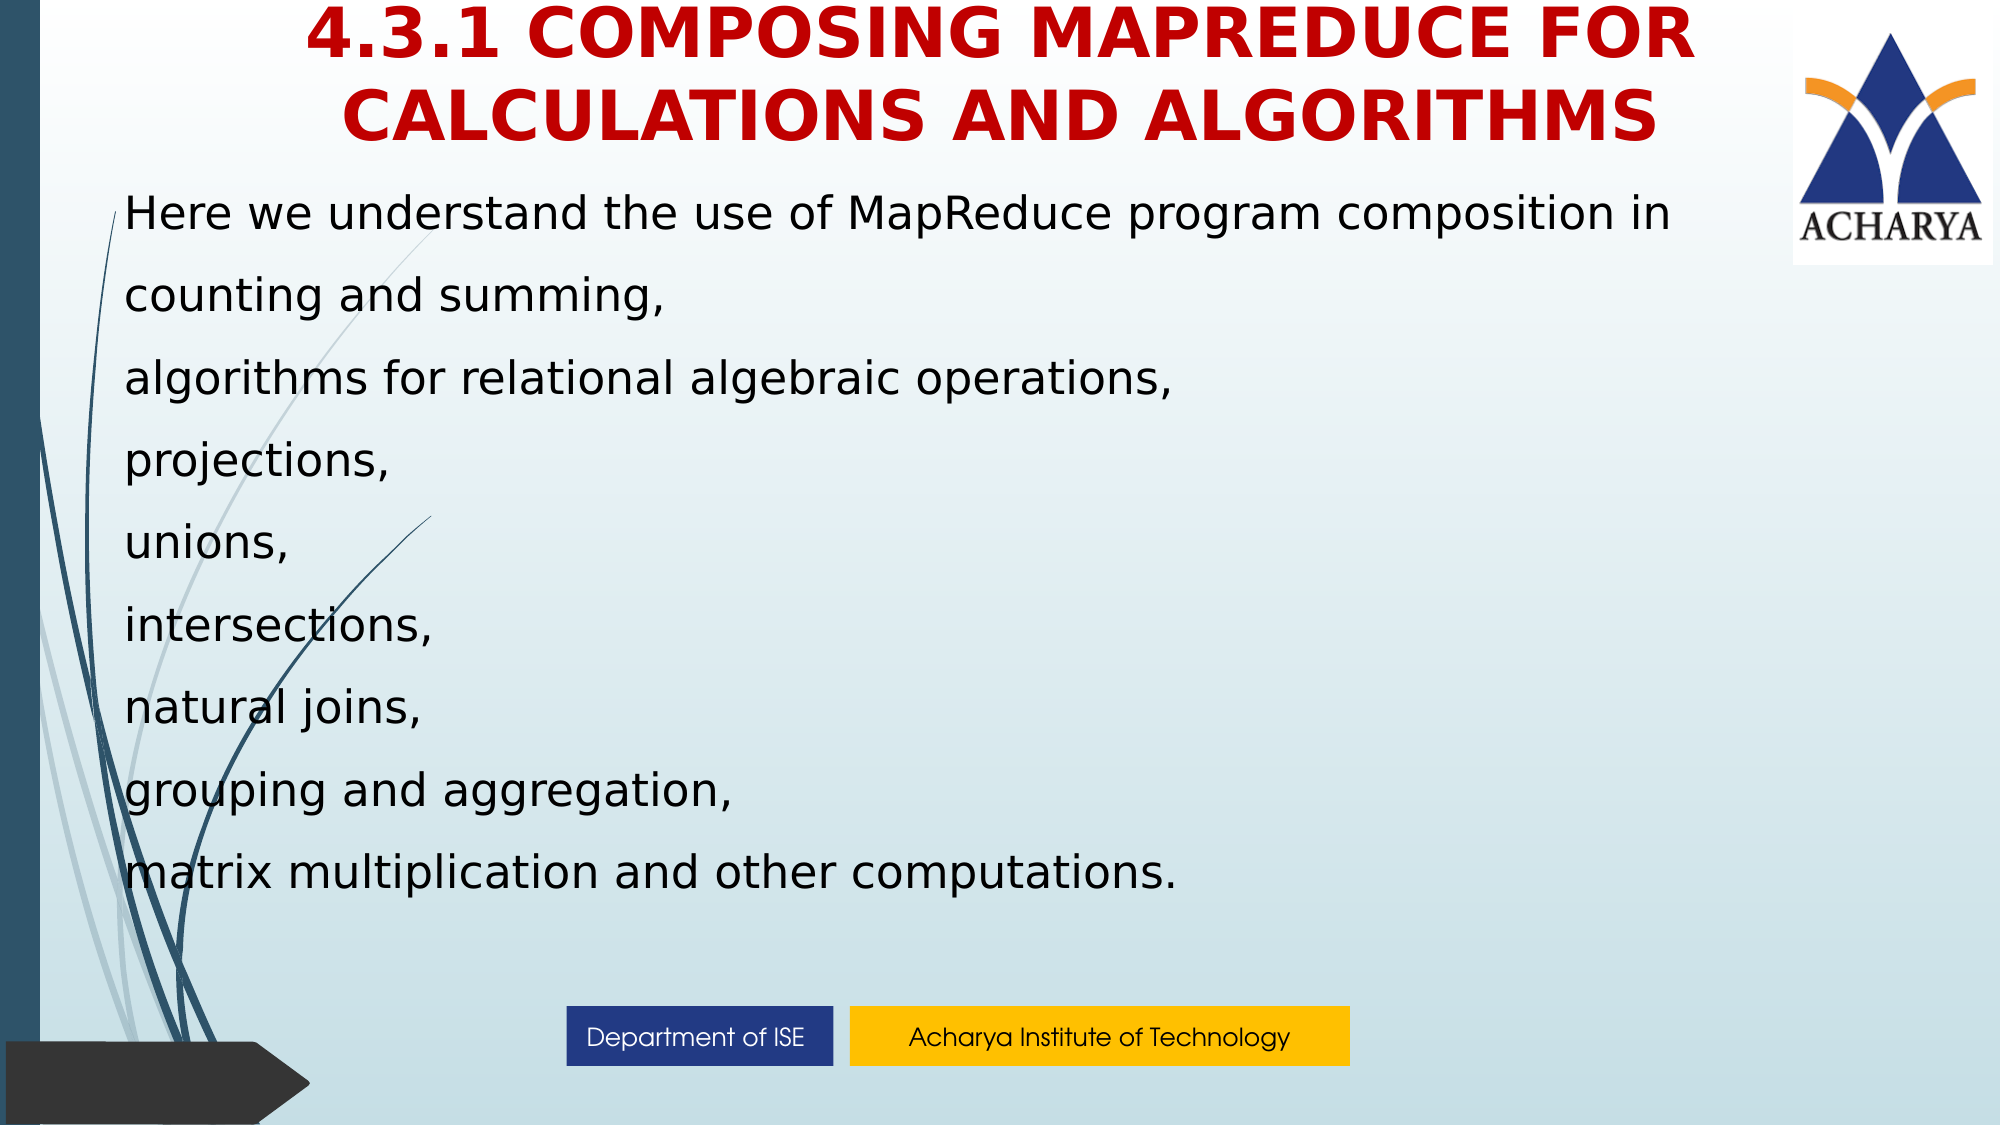

# 4.3.1 COMPOSING MAPREDUCE FOR CALCULATIONS AND ALGORITHMS
Here we understand the use of MapReduce program composition in
counting and summing,
algorithms for relational algebraic operations,
projections,
unions,
intersections,
natural joins,
grouping and aggregation,
matrix multiplication and other computations.